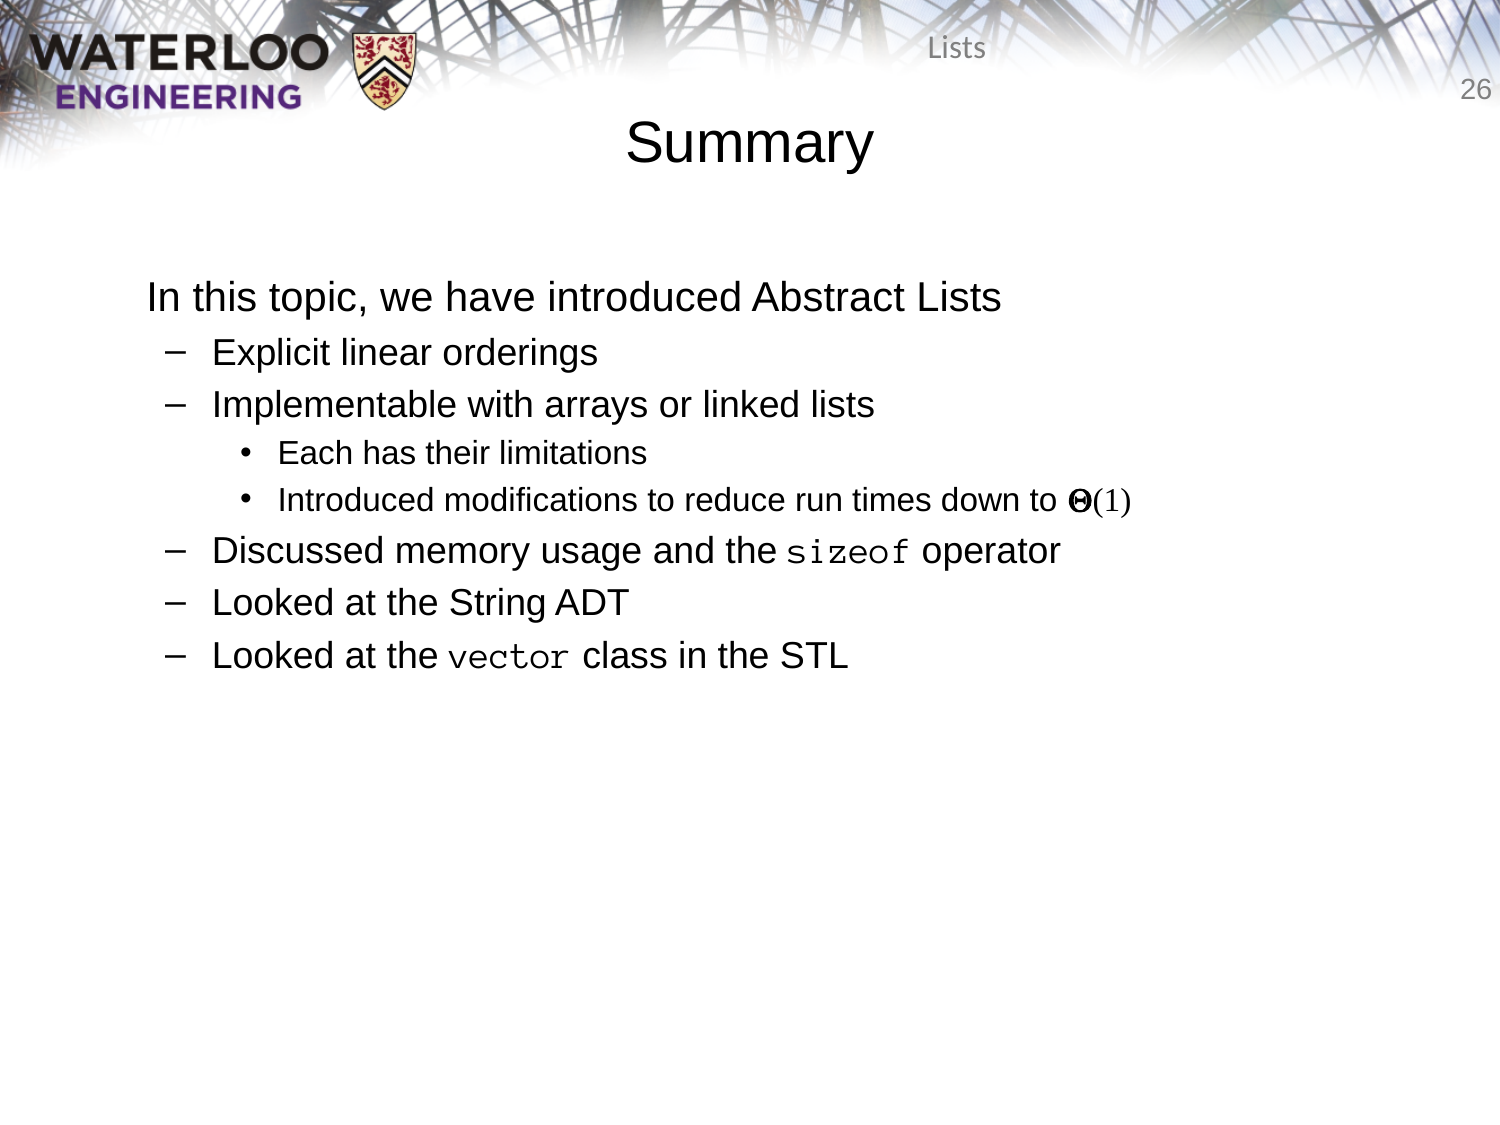

# Summary
	In this topic, we have introduced Abstract Lists
Explicit linear orderings
Implementable with arrays or linked lists
Each has their limitations
Introduced modifications to reduce run times down to Θ(1)
Discussed memory usage and the sizeof operator
Looked at the String ADT
Looked at the vector class in the STL